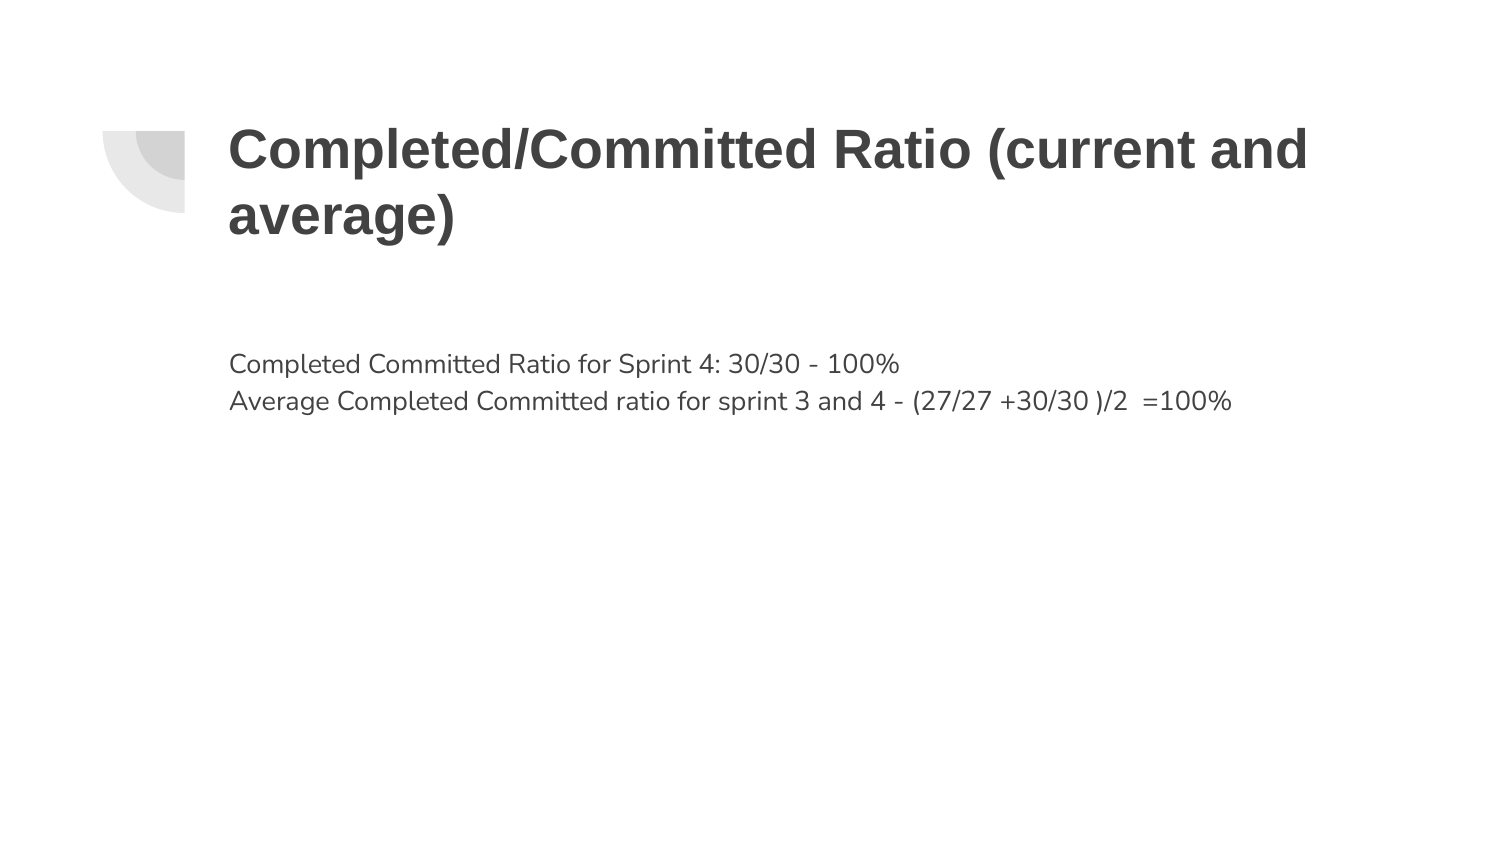

# Completed/Committed Ratio (current and average)
Completed Committed Ratio for Sprint 4: 30/30 - 100%
Average Completed Committed ratio for sprint 3 and 4 - (27/27 +30/30 )/2  =100%